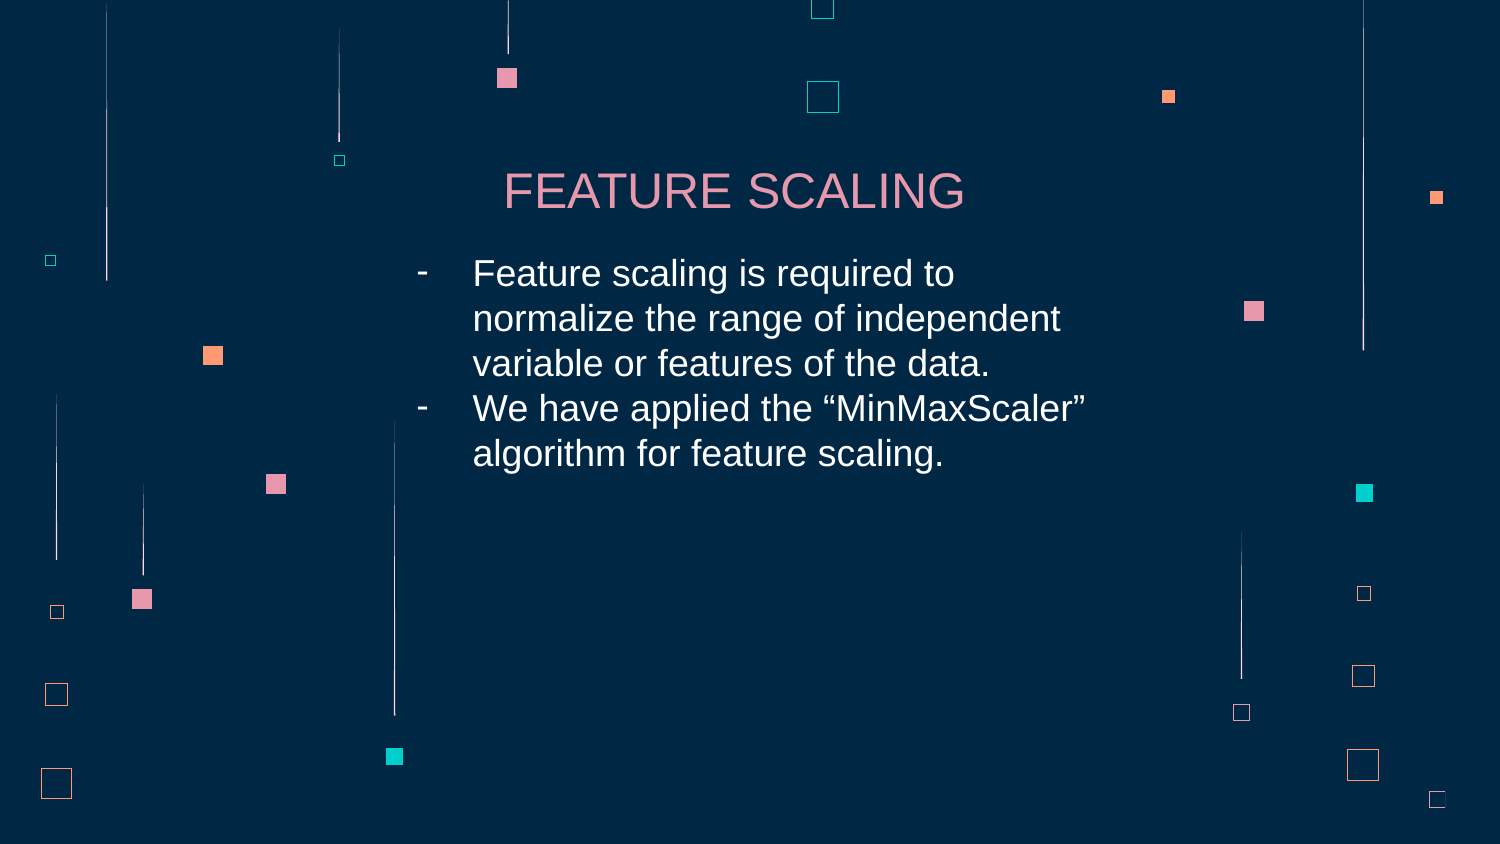

# FEATURE SCALING
Feature scaling is required to normalize the range of independent variable or features of the data.
We have applied the “MinMaxScaler” algorithm for feature scaling.